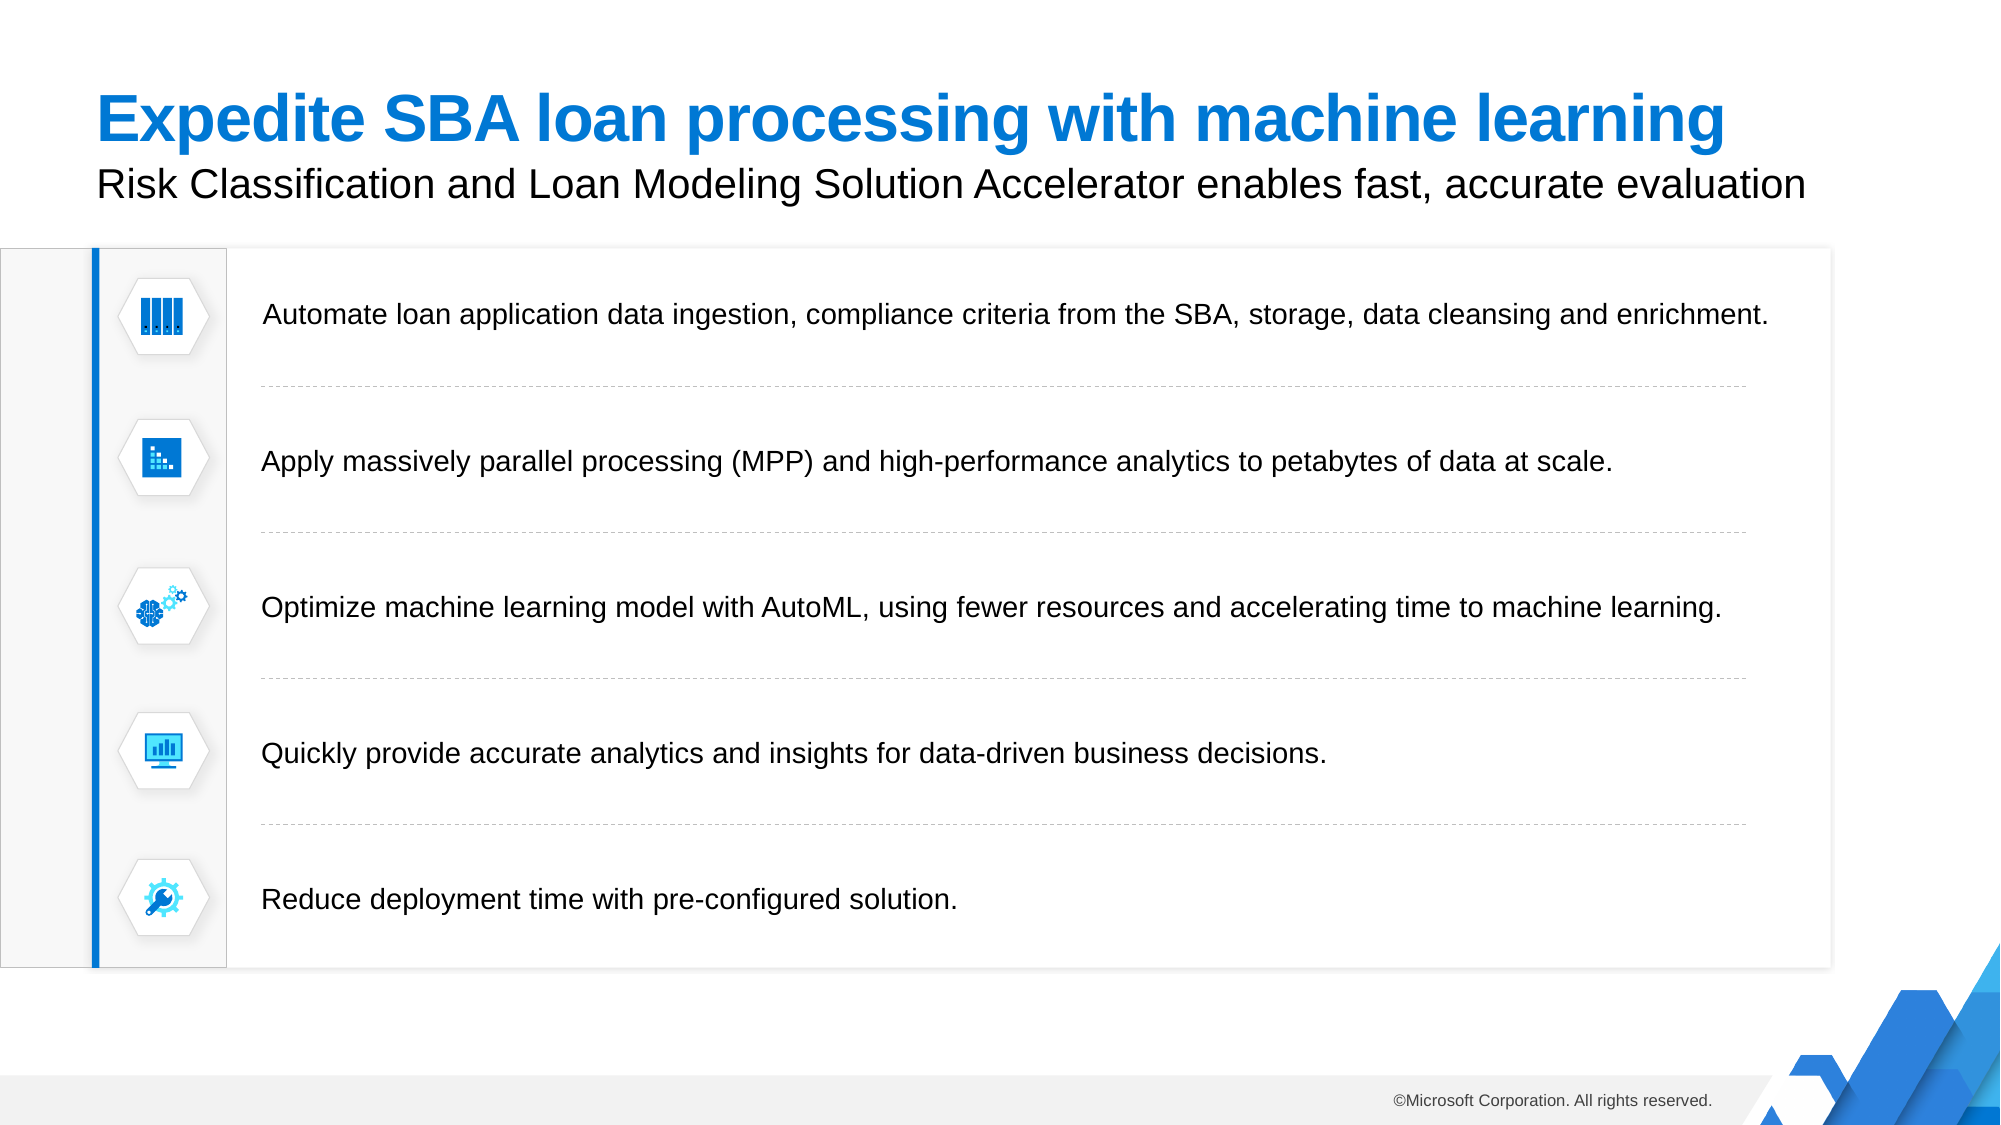

# Expedite SBA loan processing with machine learning
Risk Classification and Loan Modeling Solution Accelerator enables fast, accurate evaluation

Automate loan application data ingestion, compliance criteria from the SBA, storage, data cleansing and enrichment.

Apply massively parallel processing (MPP) and high-performance analytics to petabytes of data at scale.

Optimize machine learning model with AutoML, using fewer resources and accelerating time to machine learning.

Quickly provide accurate analytics and insights for data-driven business decisions.

Reduce deployment time with pre-configured solution.